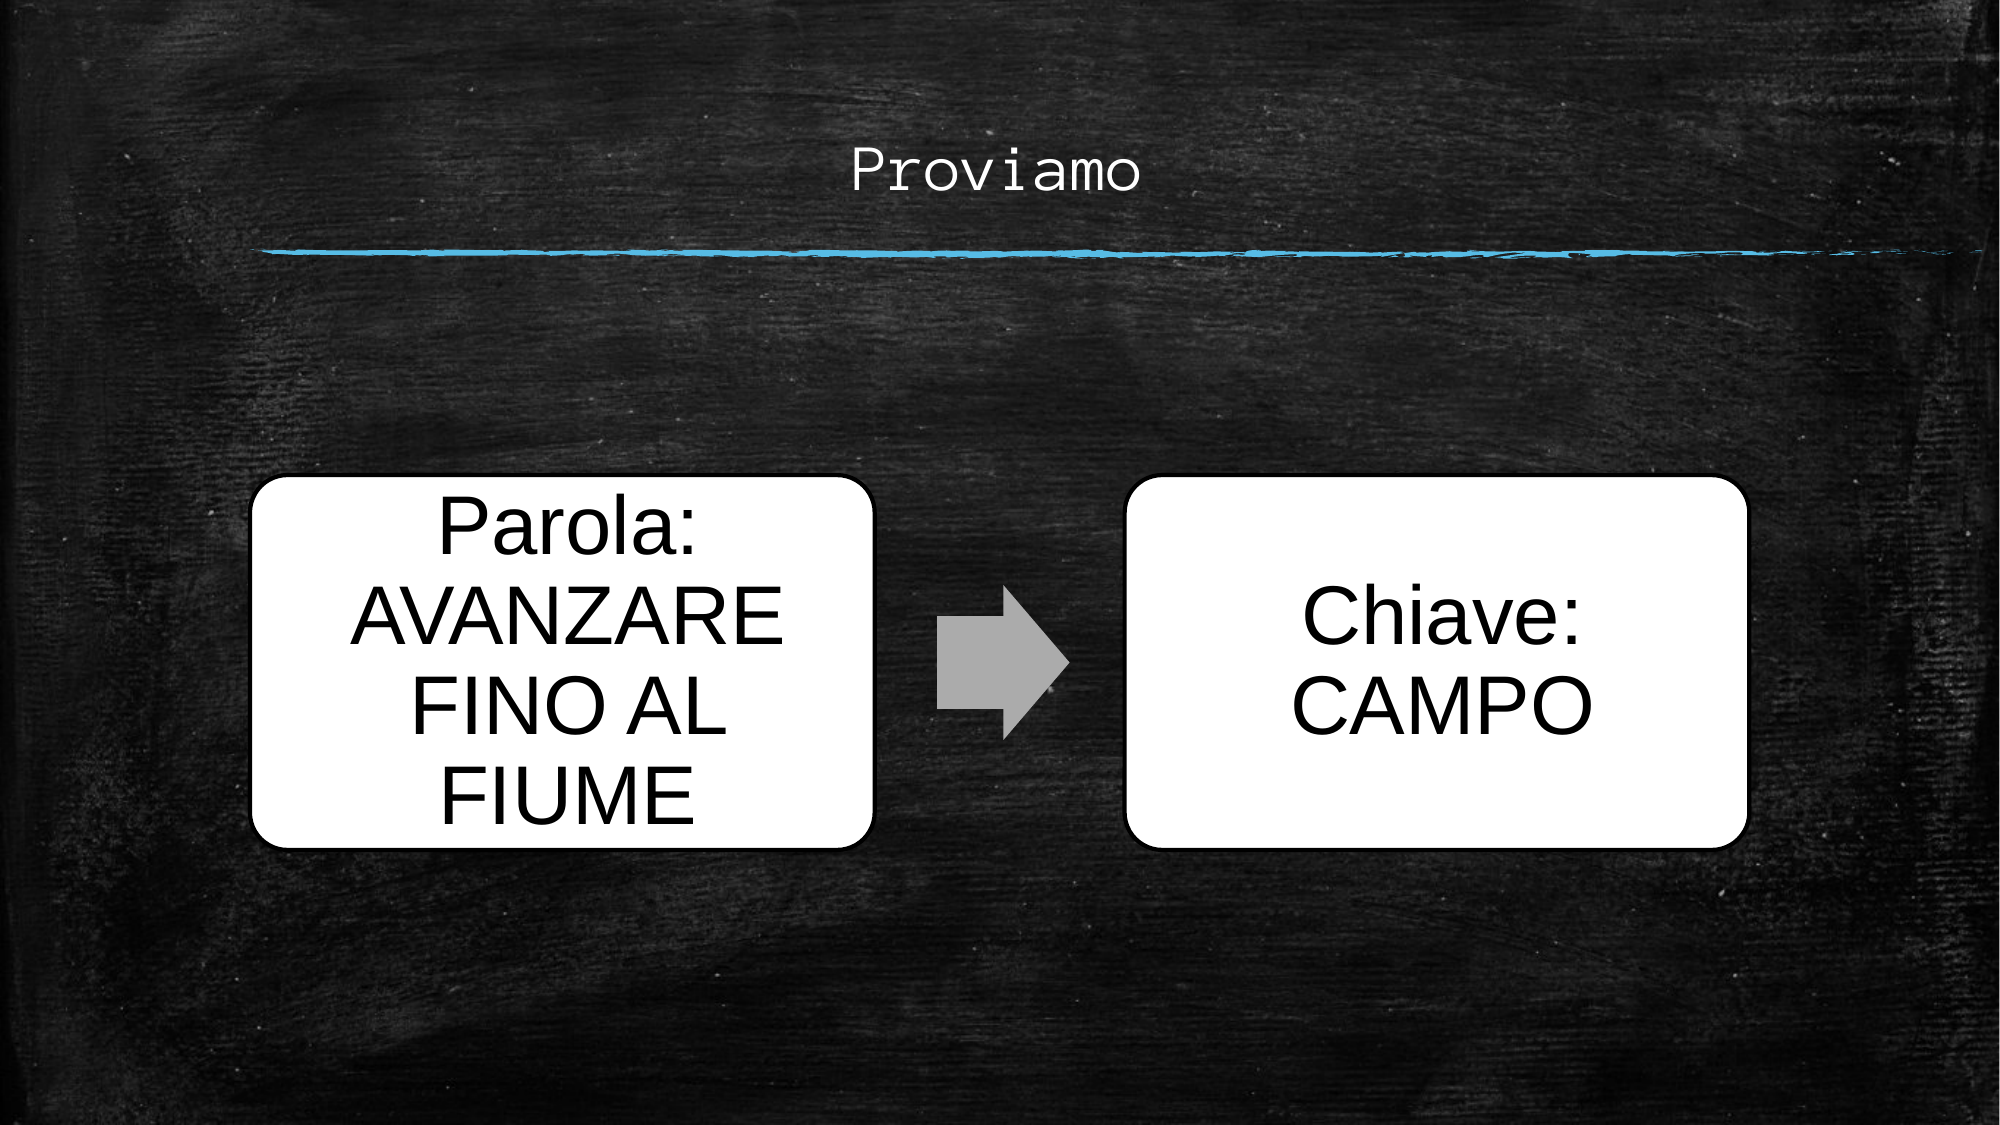

Proviamo
Parola: AVANZARE FINO AL FIUME
Chiave: CAMPO